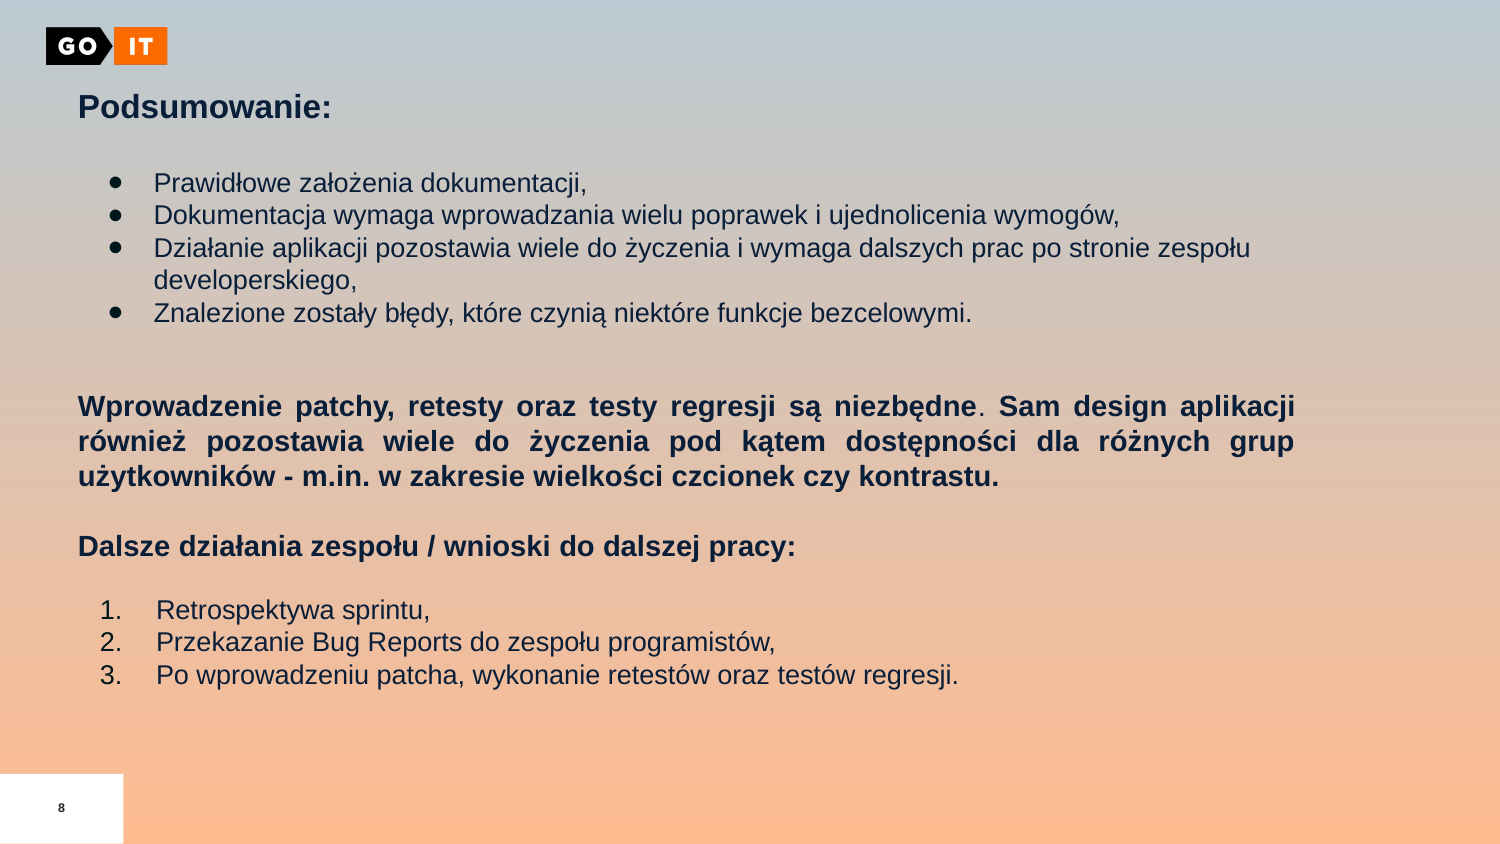

Podsumowanie:

Prawidłowe założenia dokumentacji,
Dokumentacja wymaga wprowadzania wielu poprawek i ujednolicenia wymogów,
Działanie aplikacji pozostawia wiele do życzenia i wymaga dalszych prac po stronie zespołu developerskiego,
Znalezione zostały błędy, które czynią niektóre funkcje bezcelowymi.

Wprowadzenie patchy, retesty oraz testy regresji są niezbędne. Sam design aplikacji również pozostawia wiele do życzenia pod kątem dostępności dla różnych grup użytkowników - m.in. w zakresie wielkości czcionek czy kontrastu.

Dalsze działania zespołu / wnioski do dalszej pracy:
Retrospektywa sprintu,
Przekazanie Bug Reports do zespołu programistów,
Po wprowadzeniu patcha, wykonanie retestów oraz testów regresji.